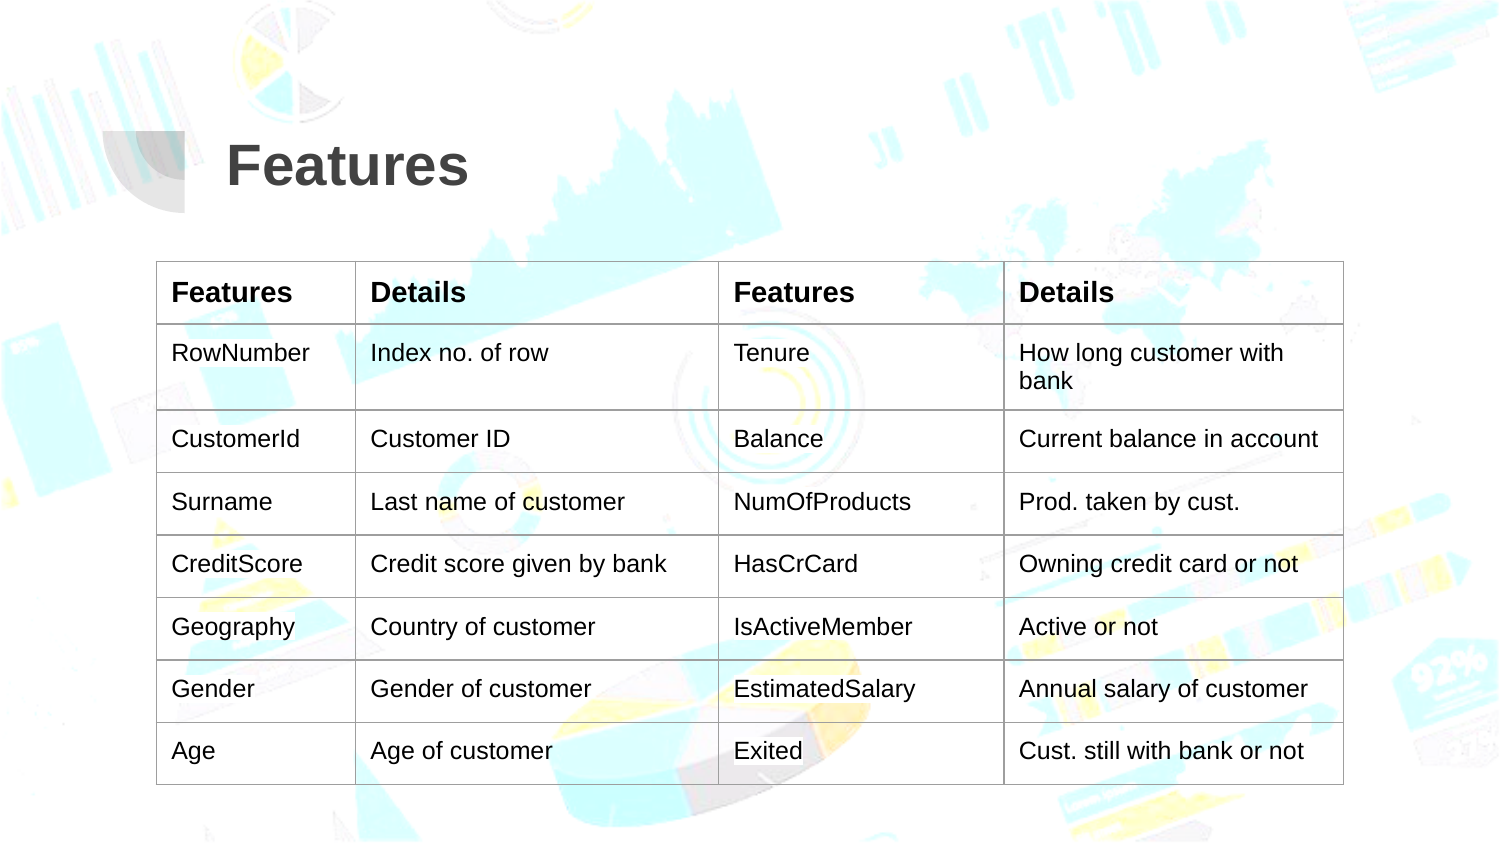

# Features
| Features | Details | Features | Details |
| --- | --- | --- | --- |
| RowNumber | Index no. of row | Tenure | How long customer with bank |
| CustomerId | Customer ID | Balance | Current balance in account |
| Surname | Last name of customer | NumOfProducts | Prod. taken by cust. |
| CreditScore | Credit score given by bank | HasCrCard | Owning credit card or not |
| Geography | Country of customer | IsActiveMember | Active or not |
| Gender | Gender of customer | EstimatedSalary | Annual salary of customer |
| Age | Age of customer | Exited | Cust. still with bank or not |